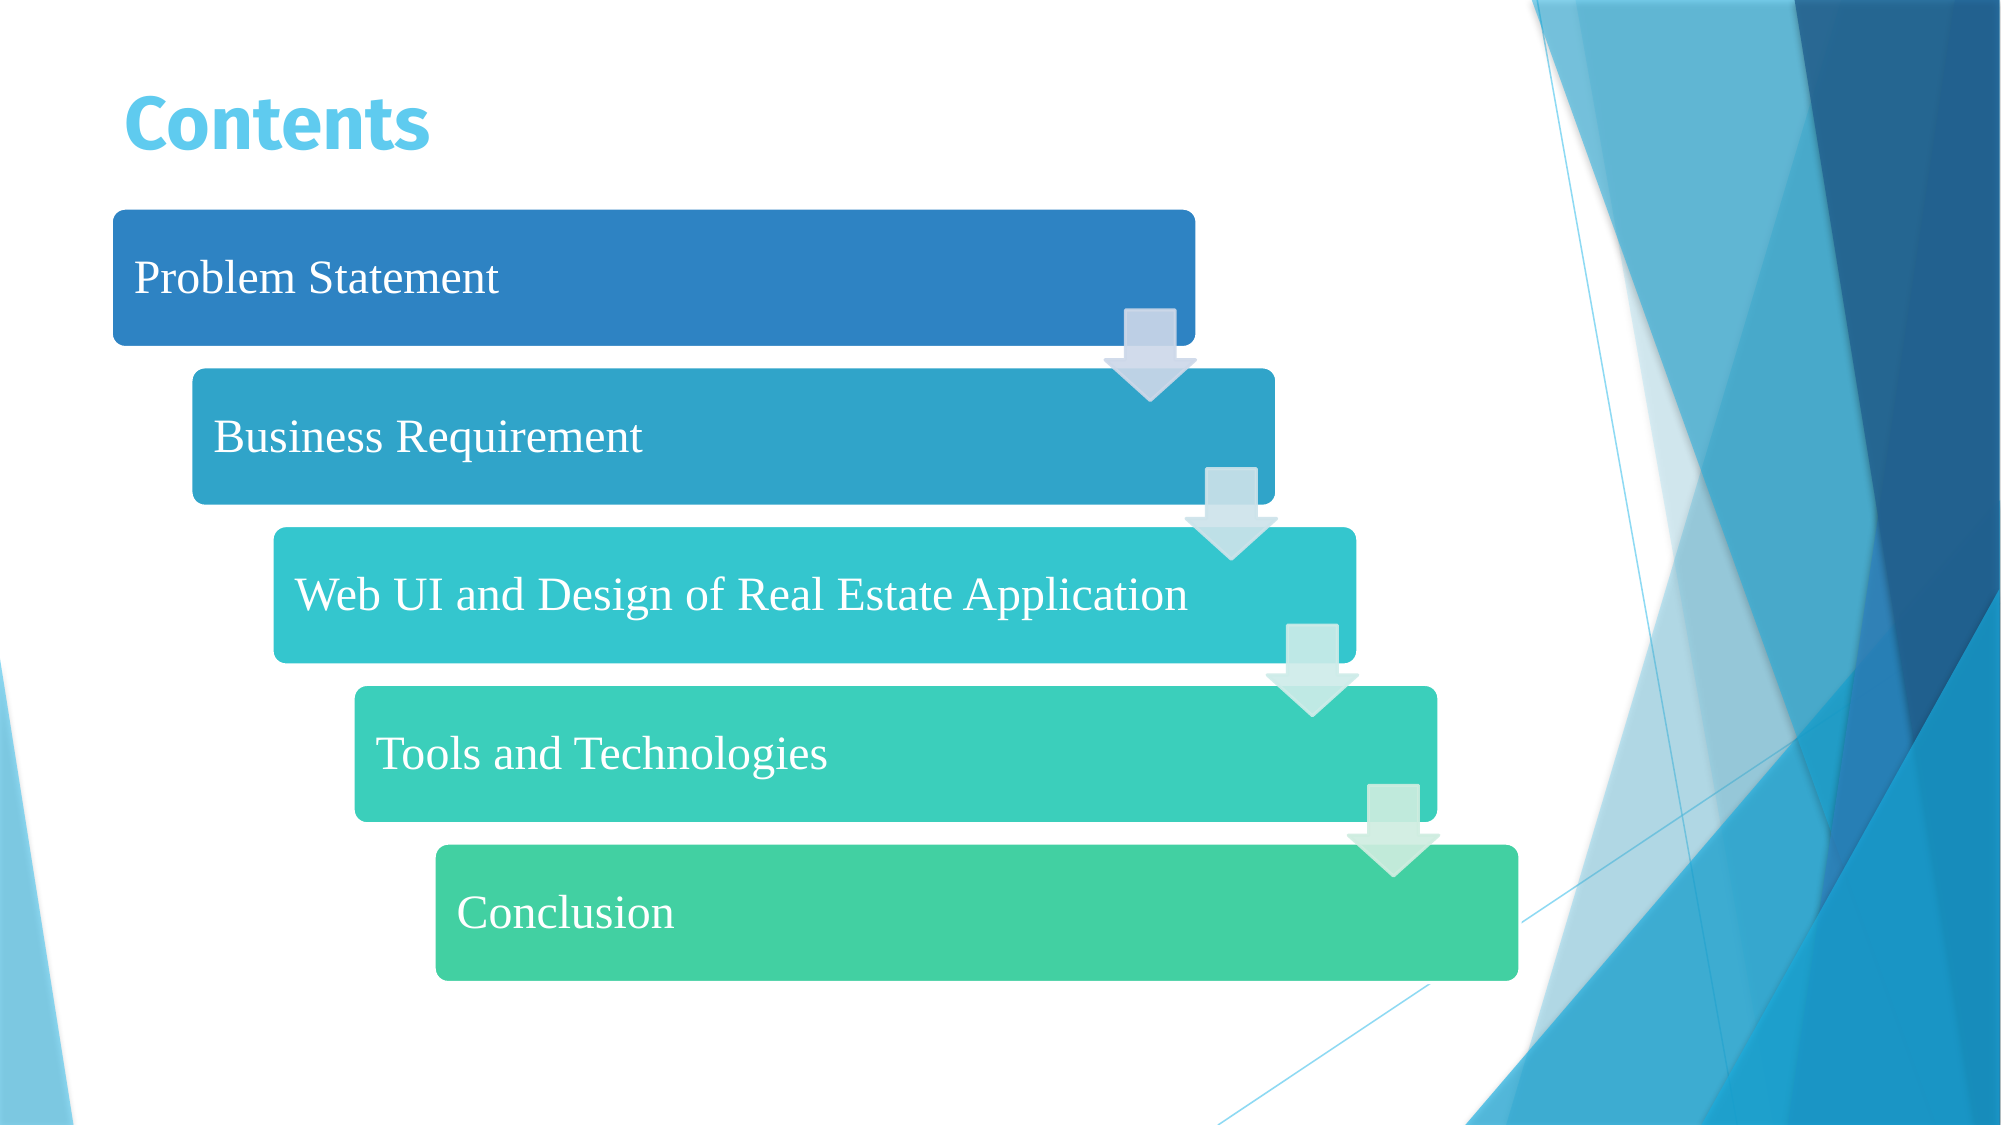

# Contents
Problem Statement
Business Requirement
Web UI and Design of Real Estate Application
Tools and Technologies
Conclusion